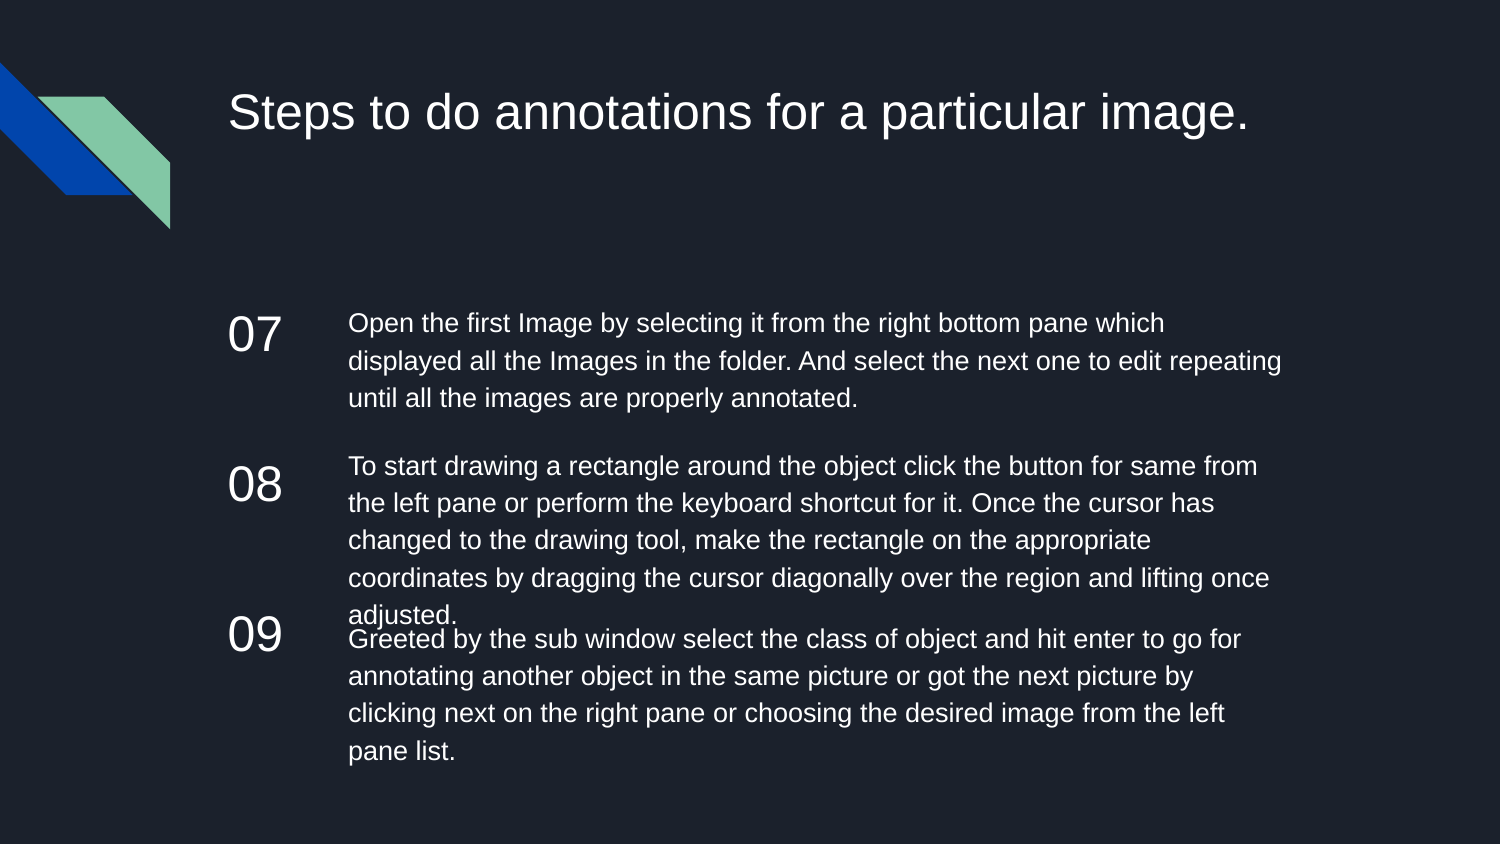

# Steps to do annotations for a particular image.
Open the first Image by selecting it from the right bottom pane which displayed all the Images in the folder. And select the next one to edit repeating until all the images are properly annotated.
07

To start drawing a rectangle around the object click the button for same from the left pane or perform the keyboard shortcut for it. Once the cursor has changed to the drawing tool, make the rectangle on the appropriate coordinates by dragging the cursor diagonally over the region and lifting once adjusted.
08

09
Greeted by the sub window select the class of object and hit enter to go for annotating another object in the same picture or got the next picture by clicking next on the right pane or choosing the desired image from the left pane list.